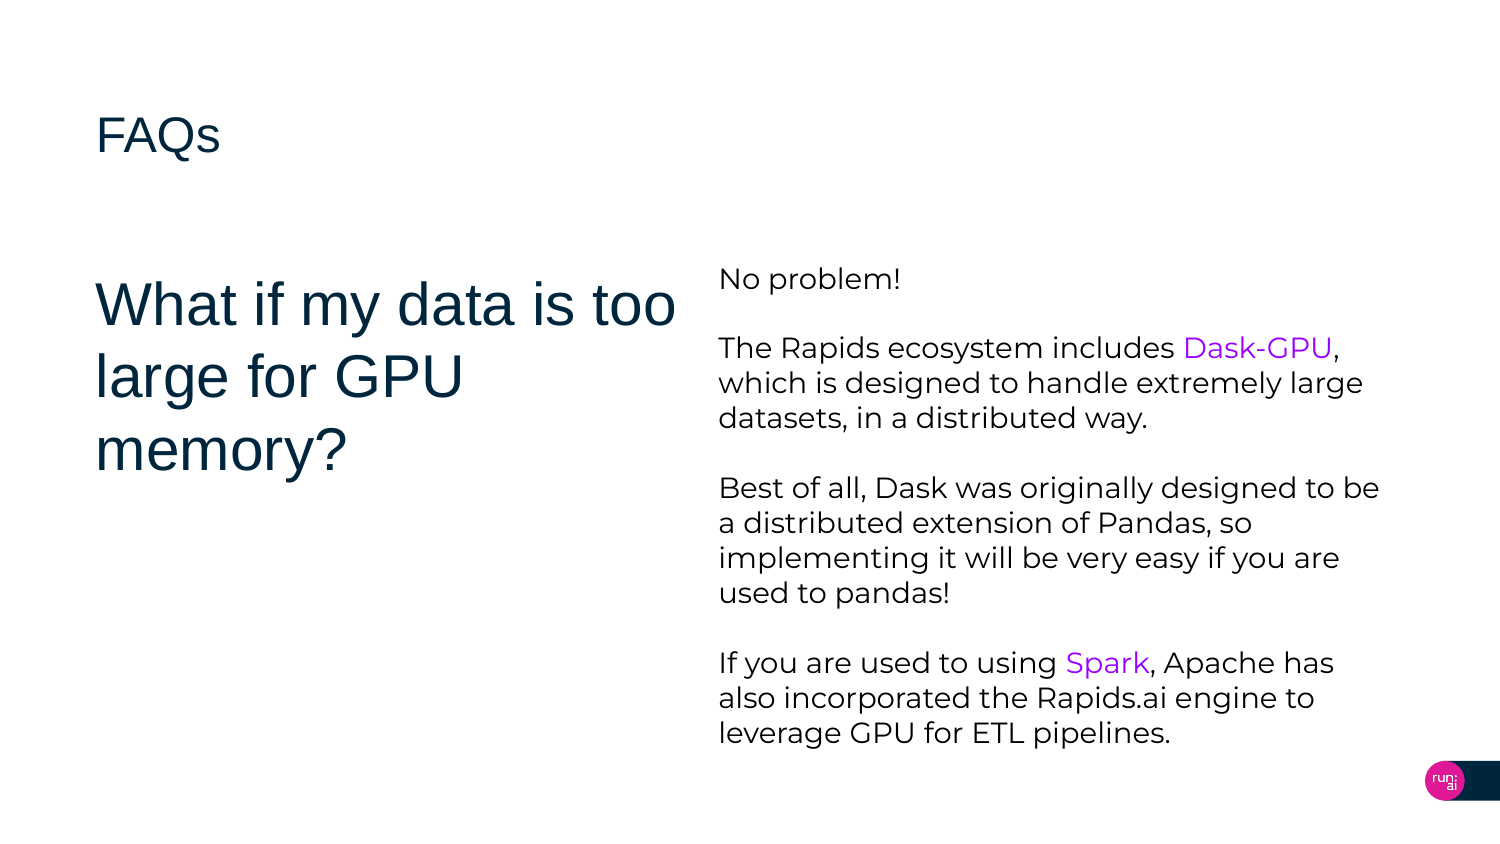

# FAQs
What if my data is too large for GPU memory?
No problem!

The Rapids ecosystem includes Dask-GPU, which is designed to handle extremely large datasets, in a distributed way.

Best of all, Dask was originally designed to be a distributed extension of Pandas, so implementing it will be very easy if you are used to pandas!

If you are used to using Spark, Apache has also incorporated the Rapids.ai engine to leverage GPU for ETL pipelines.